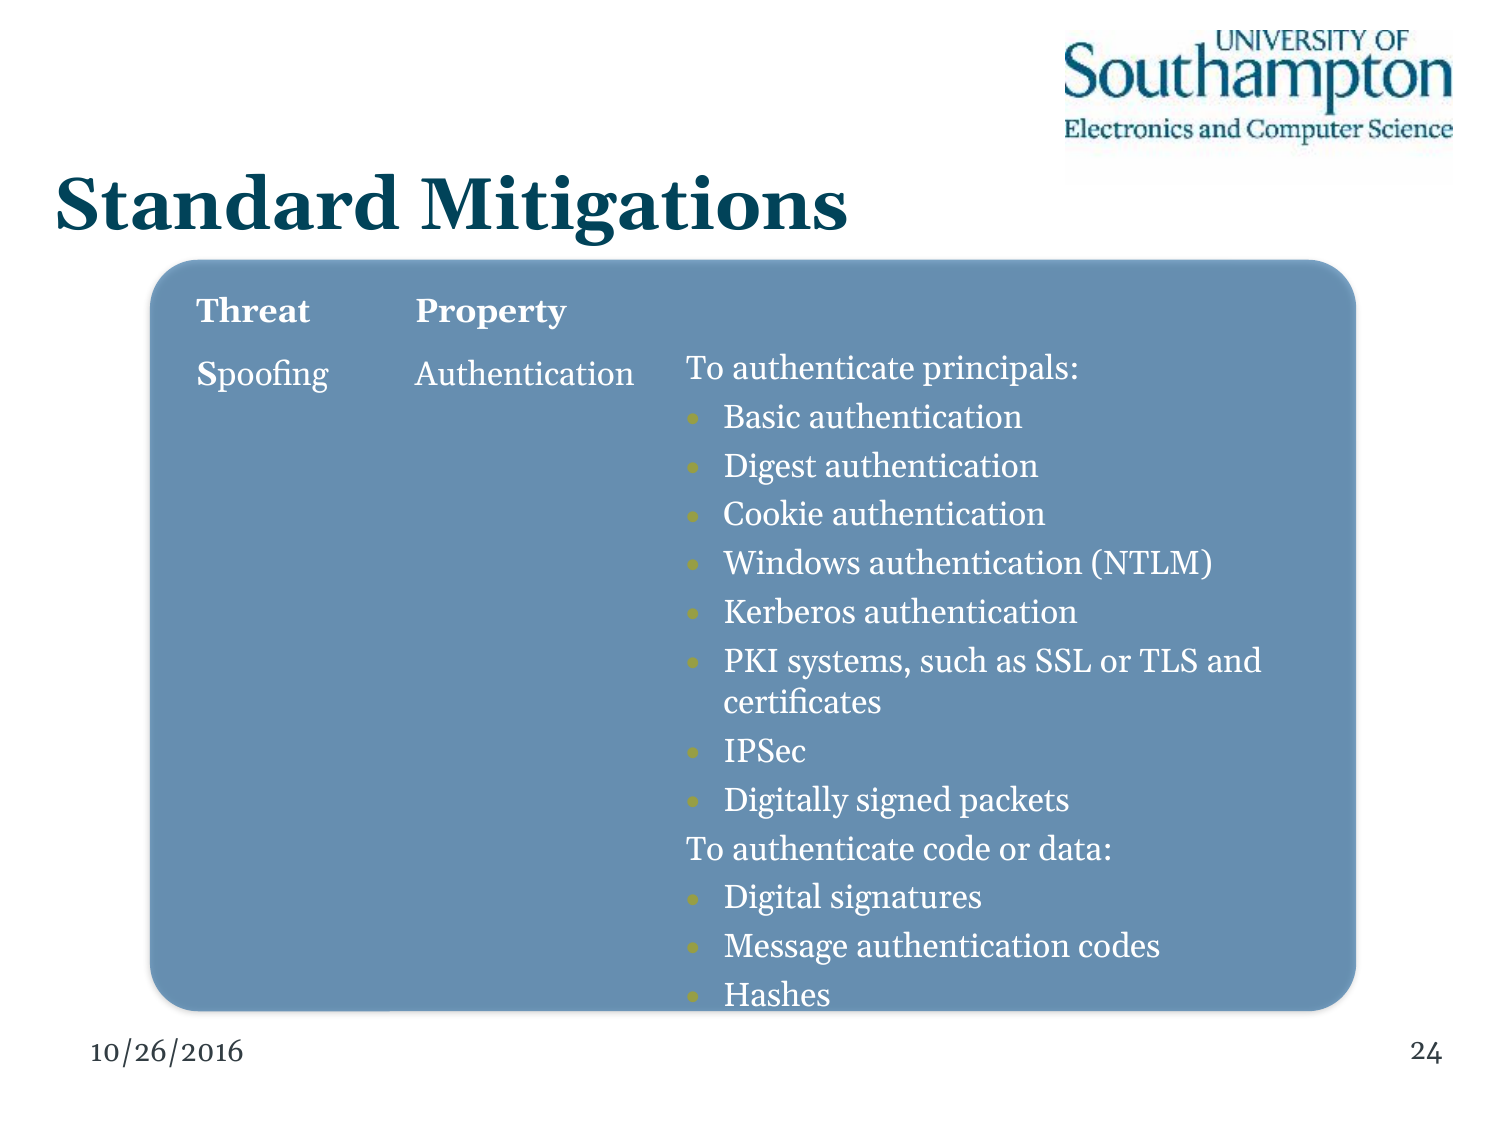

# Standard Mitigations

| Threat | Property |  |
| --- | --- | --- |
| Spoofing | Authentication | To authenticate principals: Basic authentication Digest authentication Cookie authentication Windows authentication (NTLM) Kerberos authentication PKI systems, such as SSL or TLS and certificates IPSec Digitally signed packets To authenticate code or data: Digital signatures Message authentication codes Hashes |
24
10/26/2016